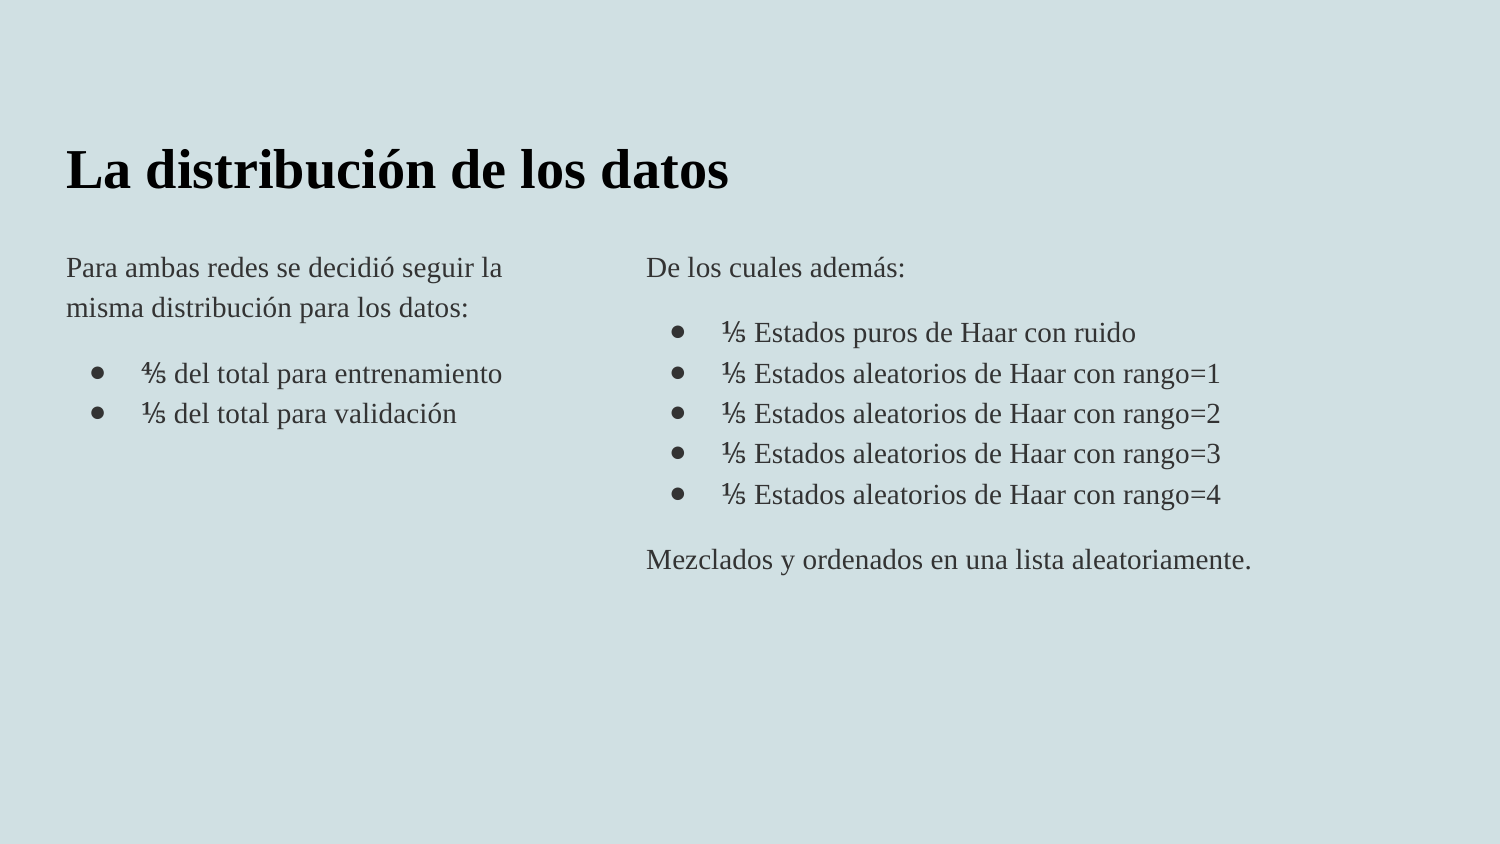

# La distribución de los datos
Para ambas redes se decidió seguir la misma distribución para los datos:
⅘ del total para entrenamiento
⅕ del total para validación
De los cuales además:
⅕ Estados puros de Haar con ruido
⅕ Estados aleatorios de Haar con rango=1
⅕ Estados aleatorios de Haar con rango=2
⅕ Estados aleatorios de Haar con rango=3
⅕ Estados aleatorios de Haar con rango=4
Mezclados y ordenados en una lista aleatoriamente.